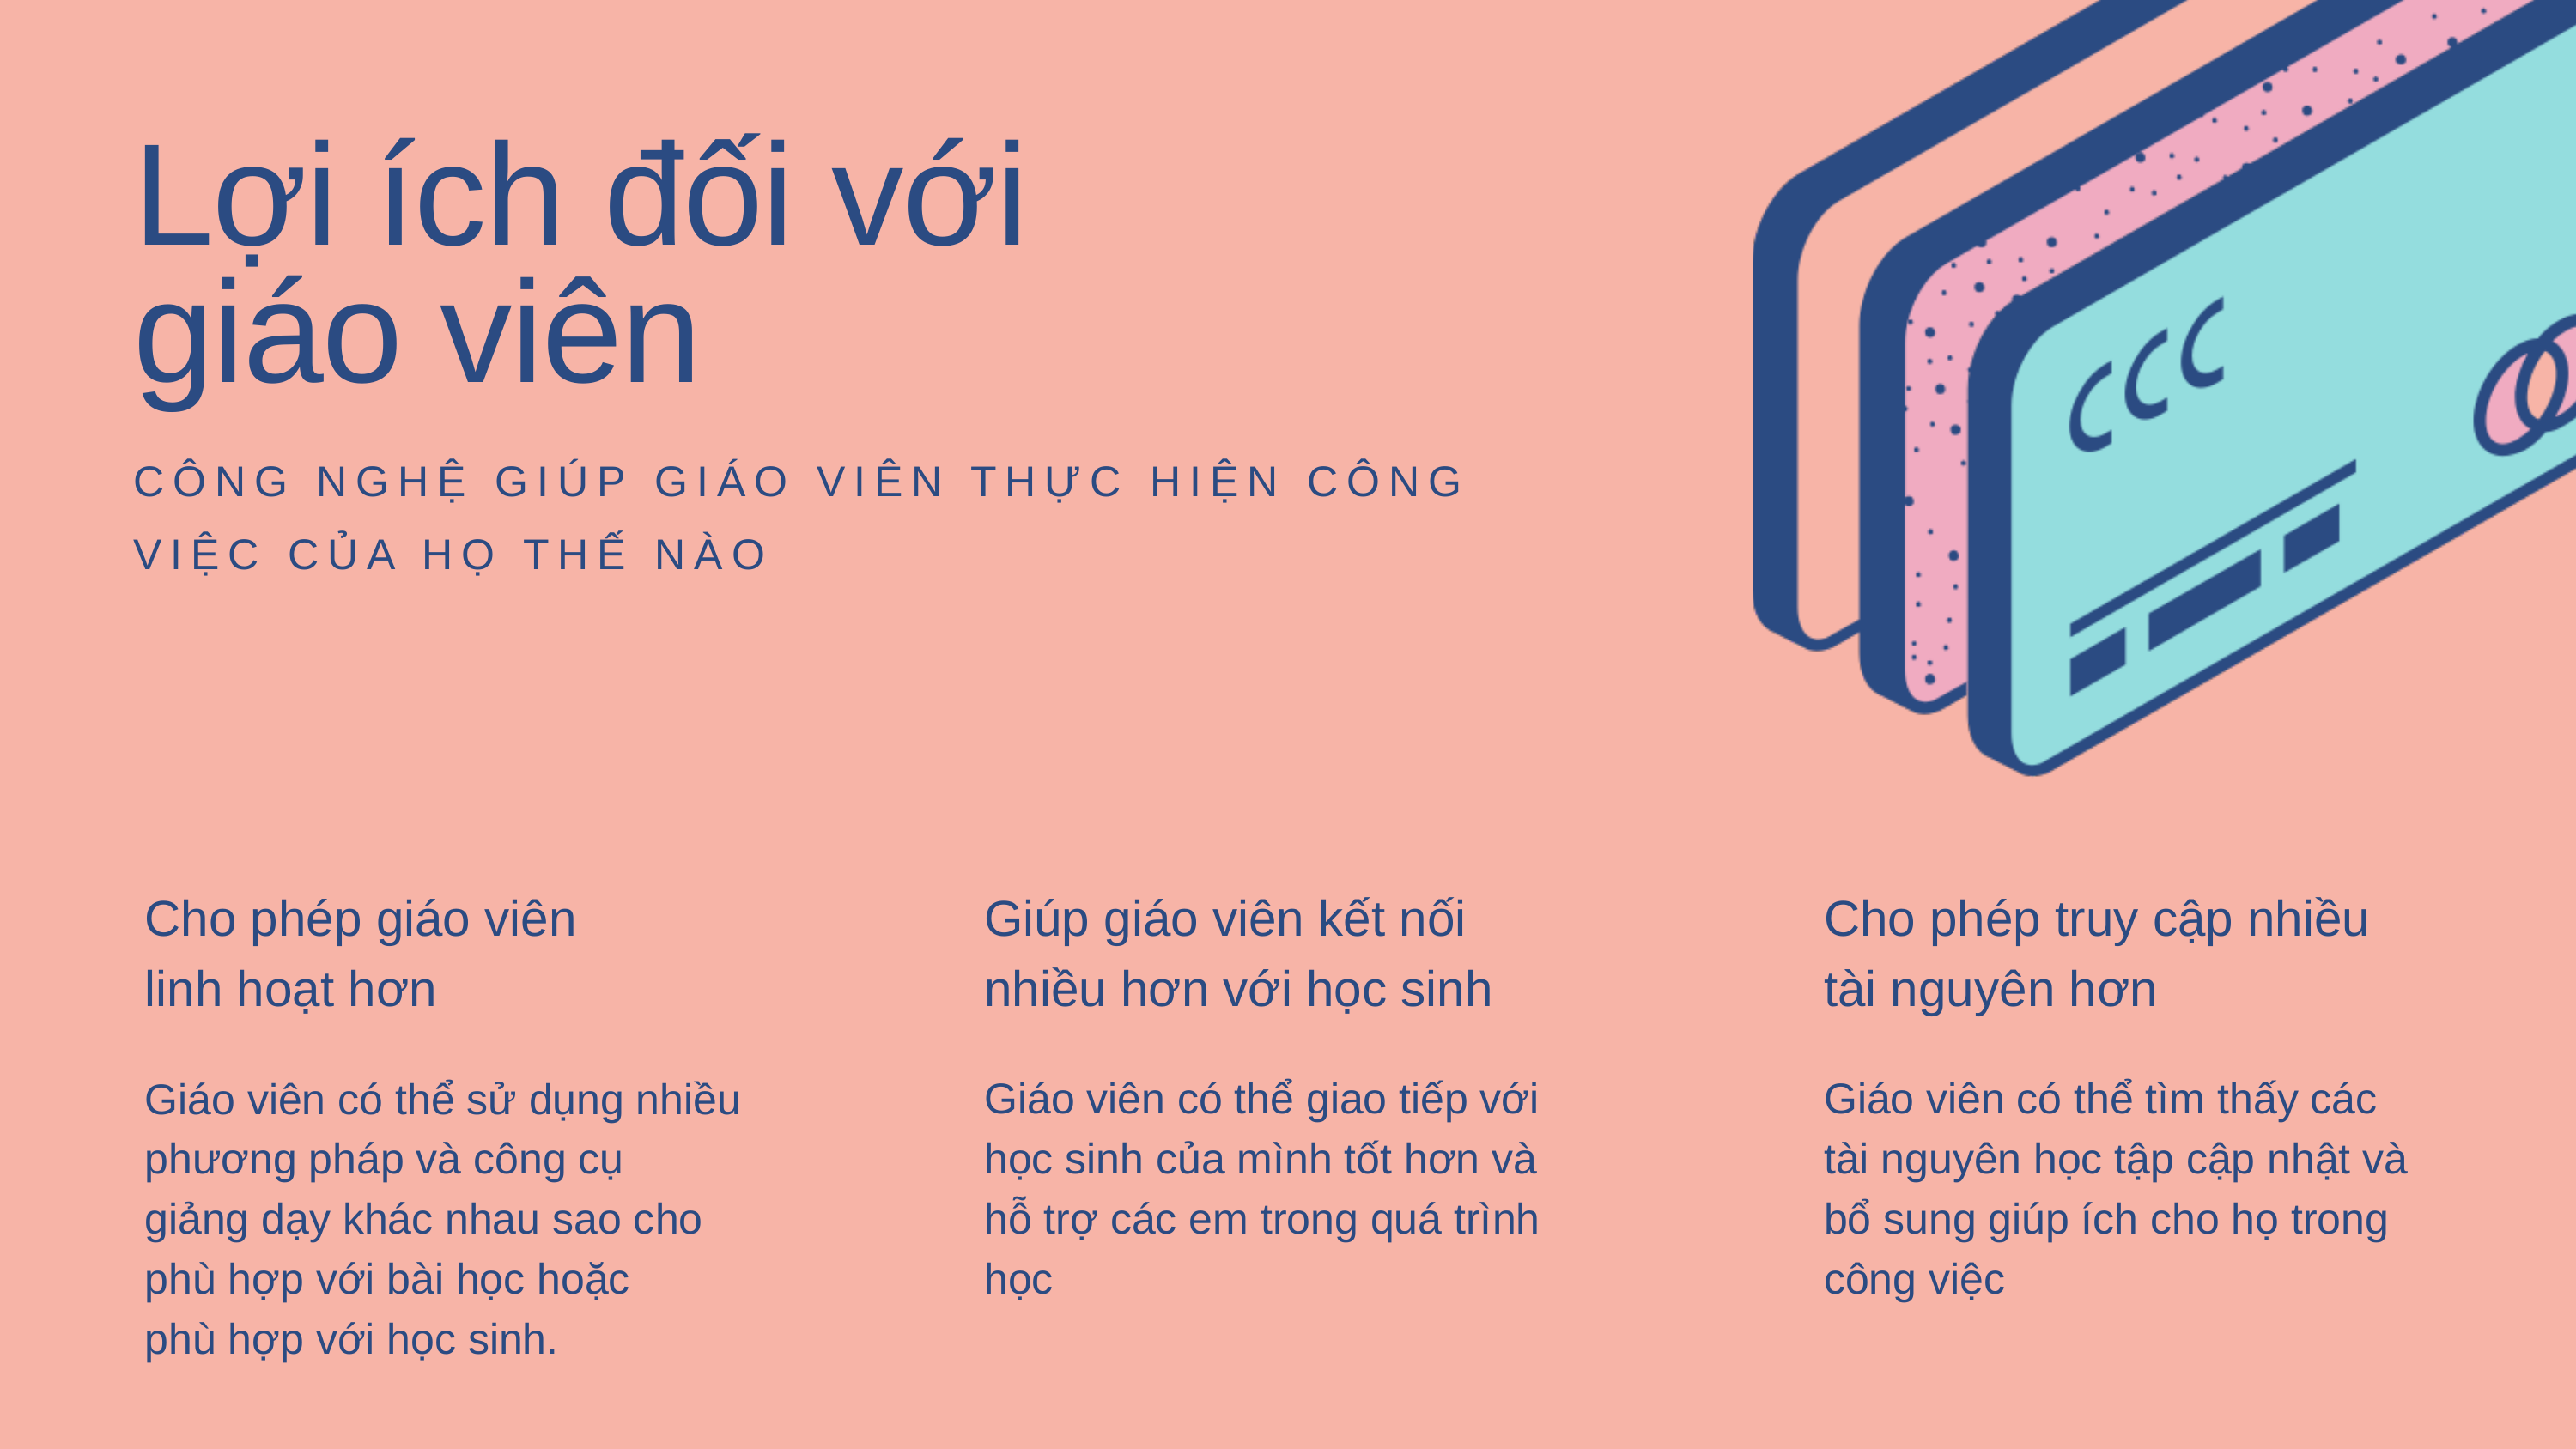

Lợi ích đối với
giáo viên
CÔNG NGHỆ GIÚP GIÁO VIÊN THỰC HIỆN CÔNG VIỆC CỦA HỌ THẾ NÀO
Cho phép giáo viên
linh hoạt hơn
Giúp giáo viên kết nối nhiều hơn với học sinh
Cho phép truy cập nhiều tài nguyên hơn
Giáo viên có thể sử dụng nhiều phương pháp và công cụ
giảng dạy khác nhau sao cho phù hợp với bài học hoặc
phù hợp với học sinh.
Giáo viên có thể giao tiếp với học sinh của mình tốt hơn và hỗ trợ các em trong quá trình học
Giáo viên có thể tìm thấy các tài nguyên học tập cập nhật và bổ sung giúp ích cho họ trong công việc